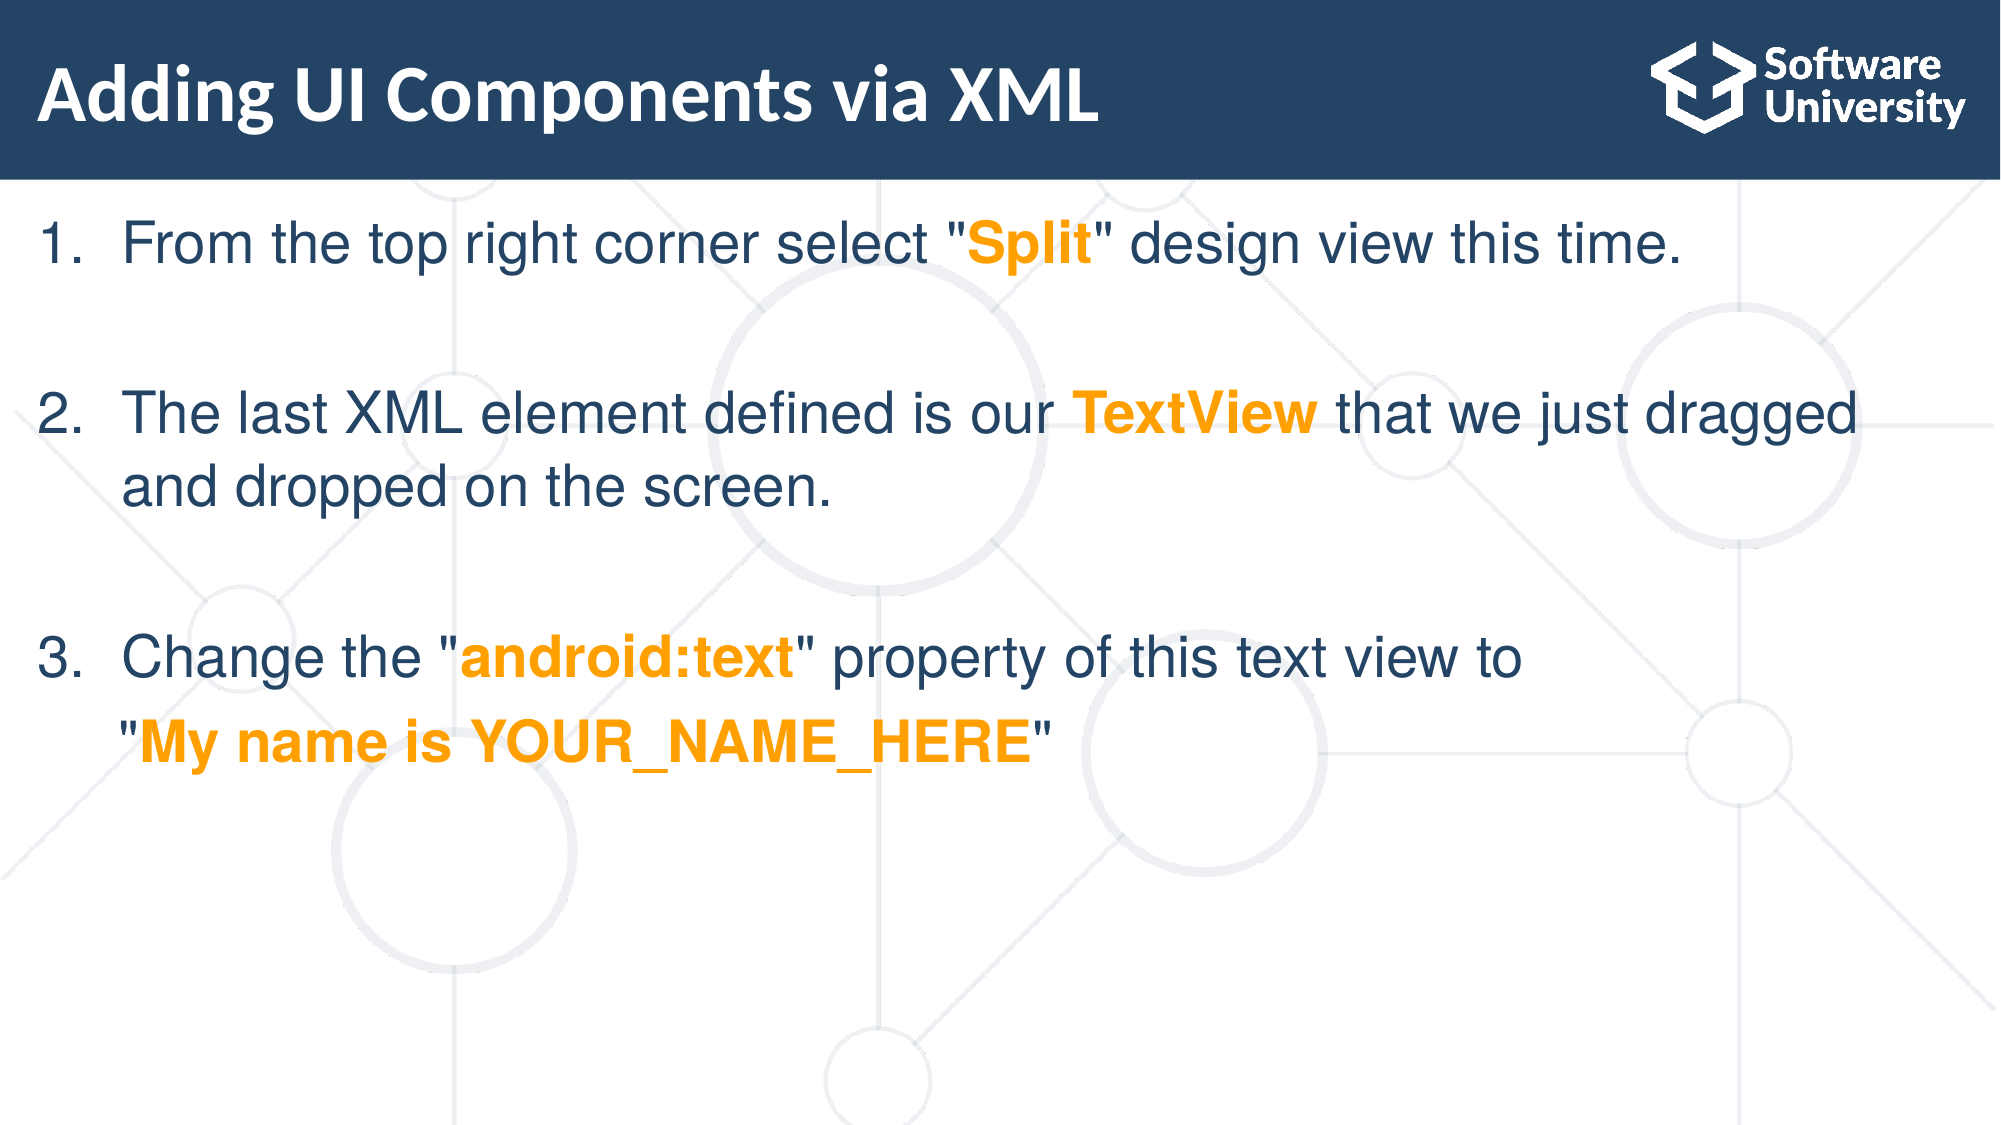

# Adding UI Components via XML
From the top right corner select "Split" design view this time.

The last XML element defined is our TextView that we just dragged and dropped on the screen.

Change the "android:text" property of this text view to
     "My name is YOUR_NAME_HERE"